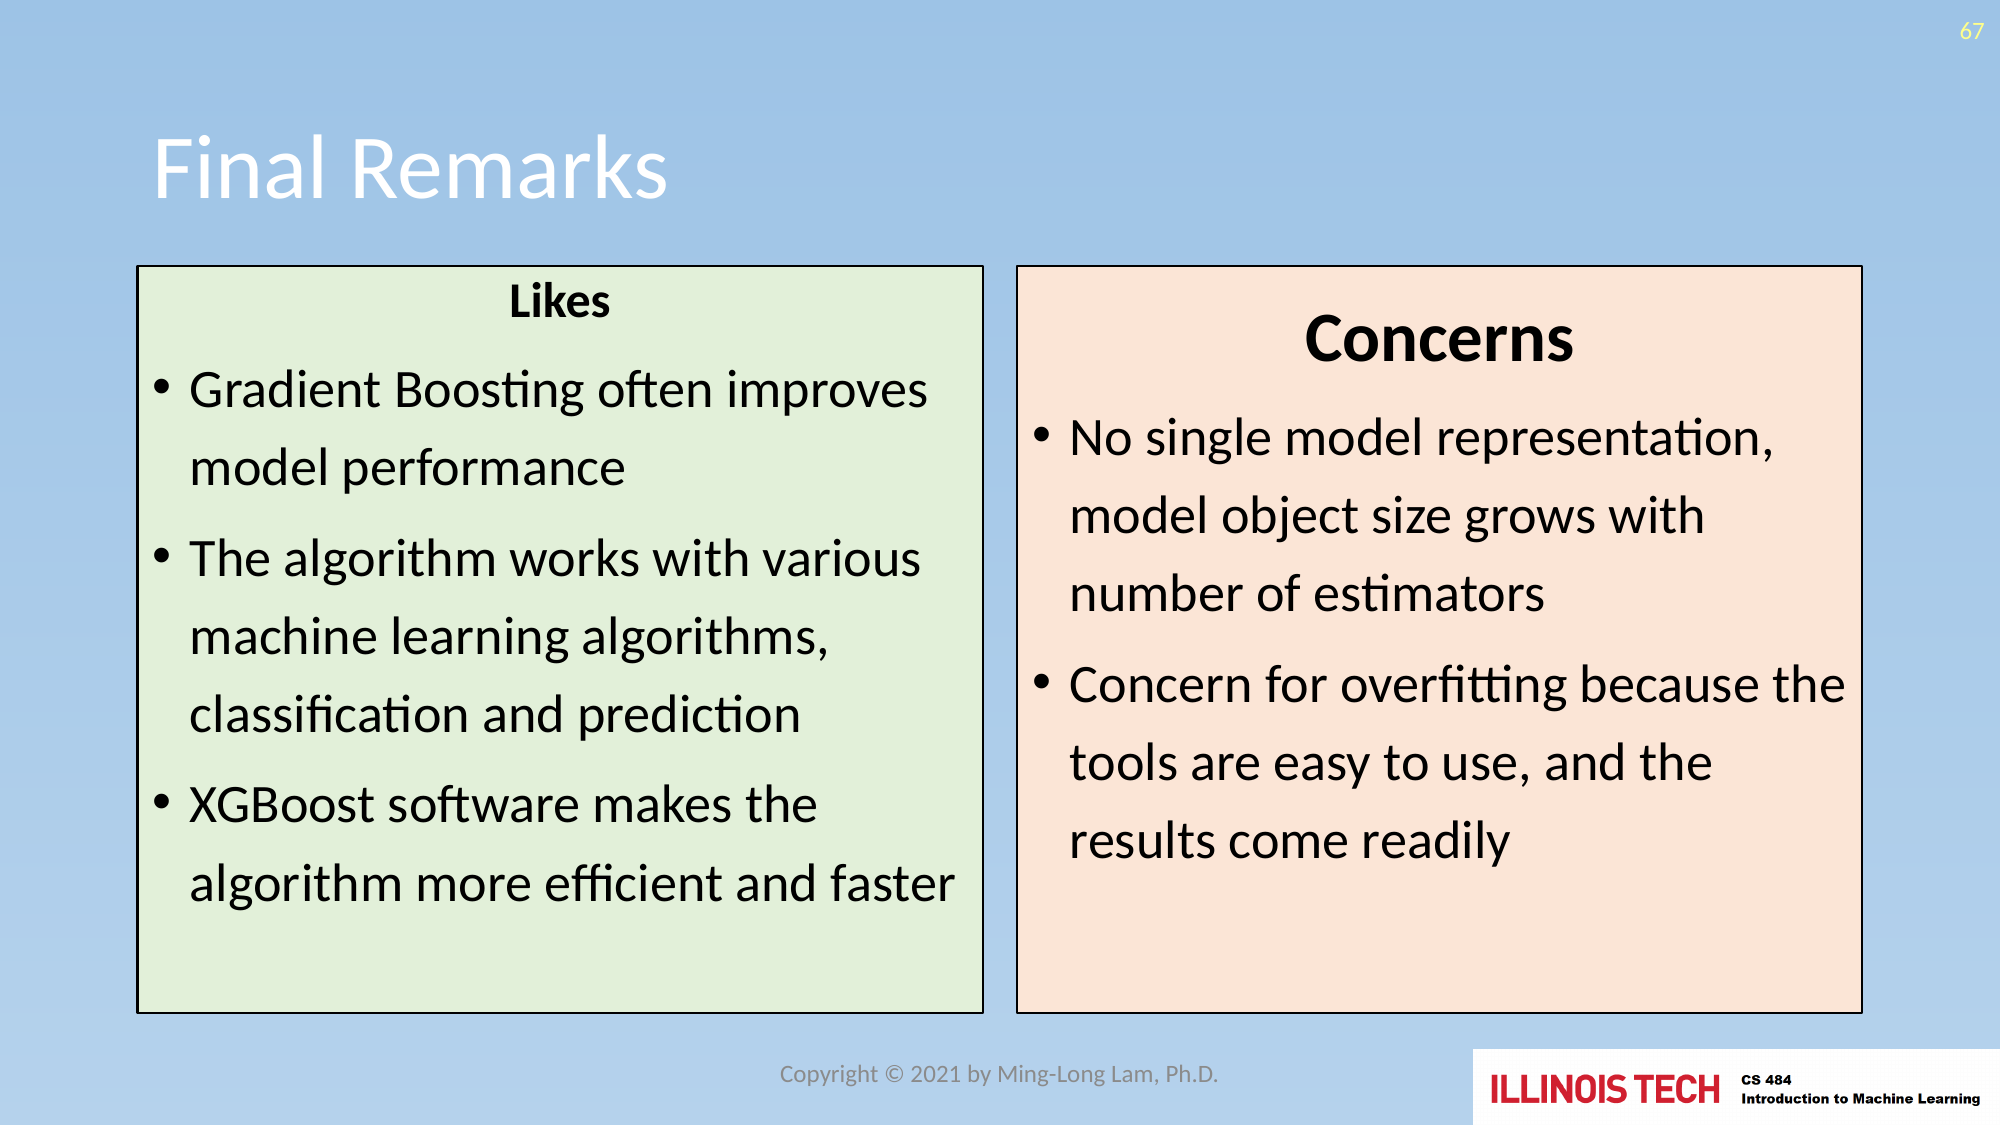

67
# Final Remarks
Likes
Gradient Boosting often improves model performance
The algorithm works with various machine learning algorithms, classification and prediction
XGBoost software makes the algorithm more efficient and faster

Concerns
No single model representation, model object size grows with number of estimators
Concern for overfitting because the tools are easy to use, and the results come readily

Copyright © 2021 by Ming-Long Lam, Ph.D.